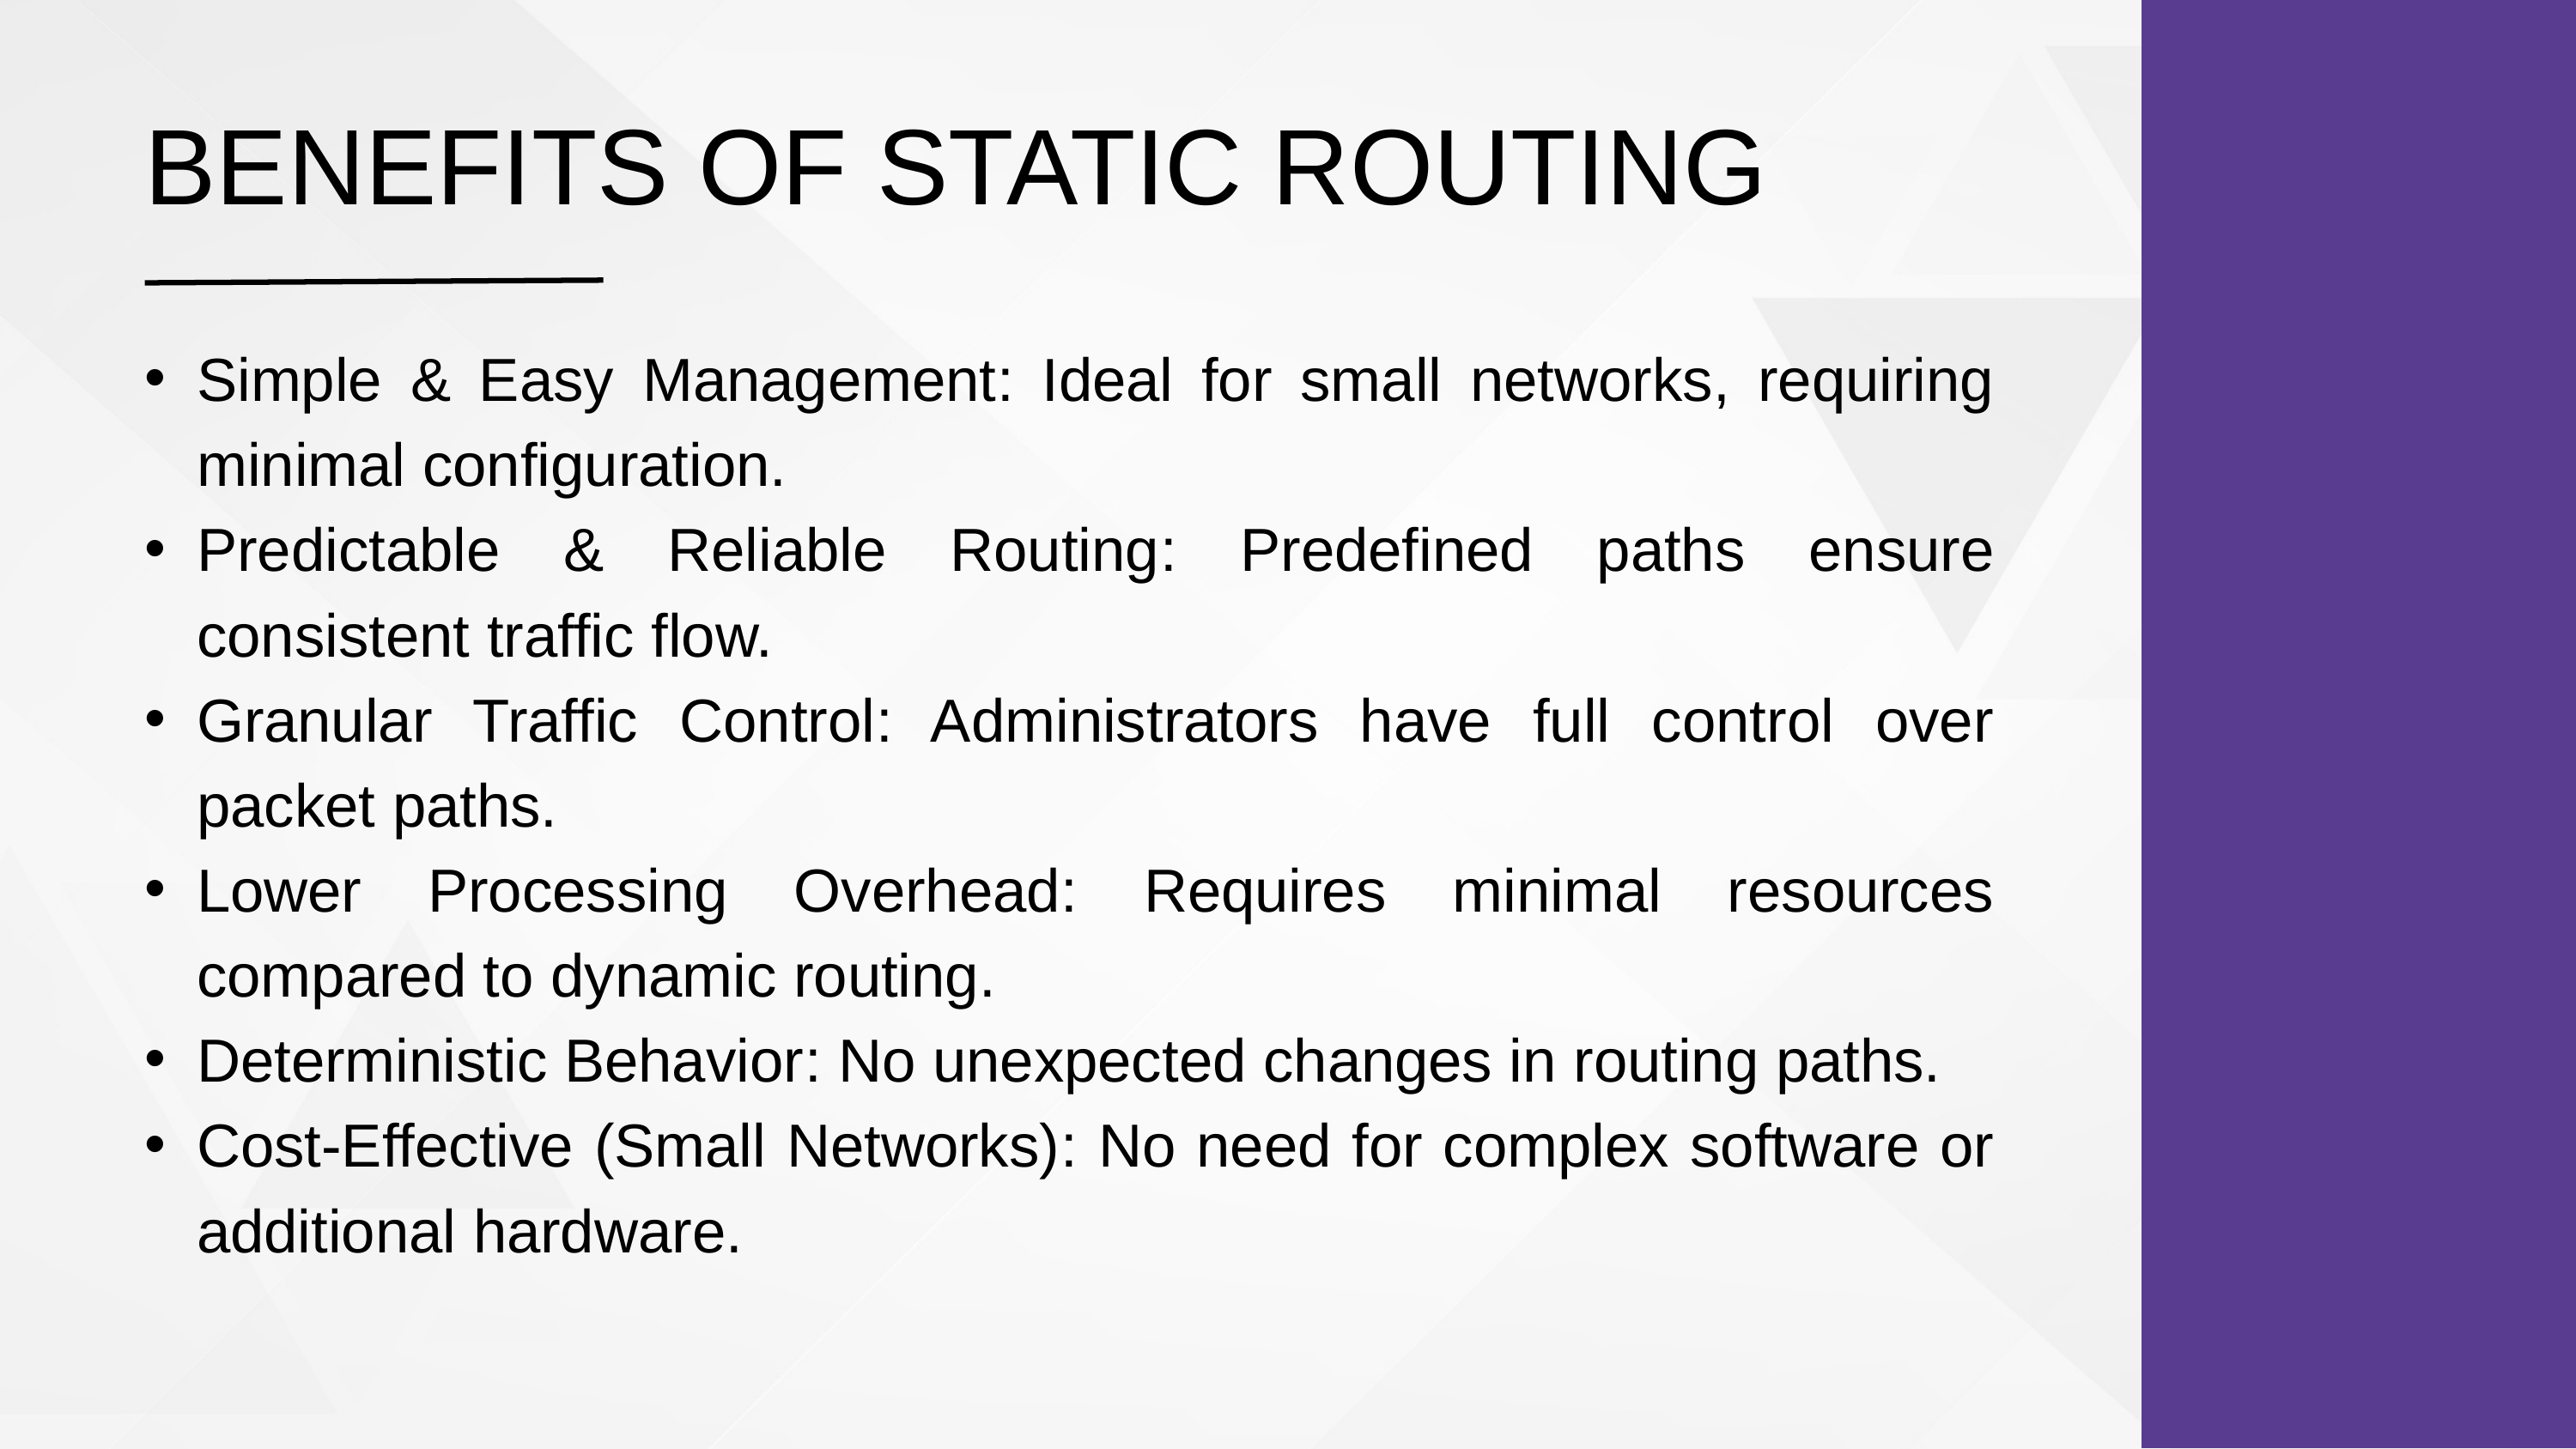

BENEFITS OF STATIC ROUTING

Simple & Easy Management: Ideal for small networks, requiring minimal configuration.
Predictable & Reliable Routing: Predefined paths ensure consistent traffic flow.
Granular Traffic Control: Administrators have full control over packet paths.
Lower Processing Overhead: Requires minimal resources compared to dynamic routing.
Deterministic Behavior: No unexpected changes in routing paths.
Cost-Effective (Small Networks): No need for complex software or additional hardware.